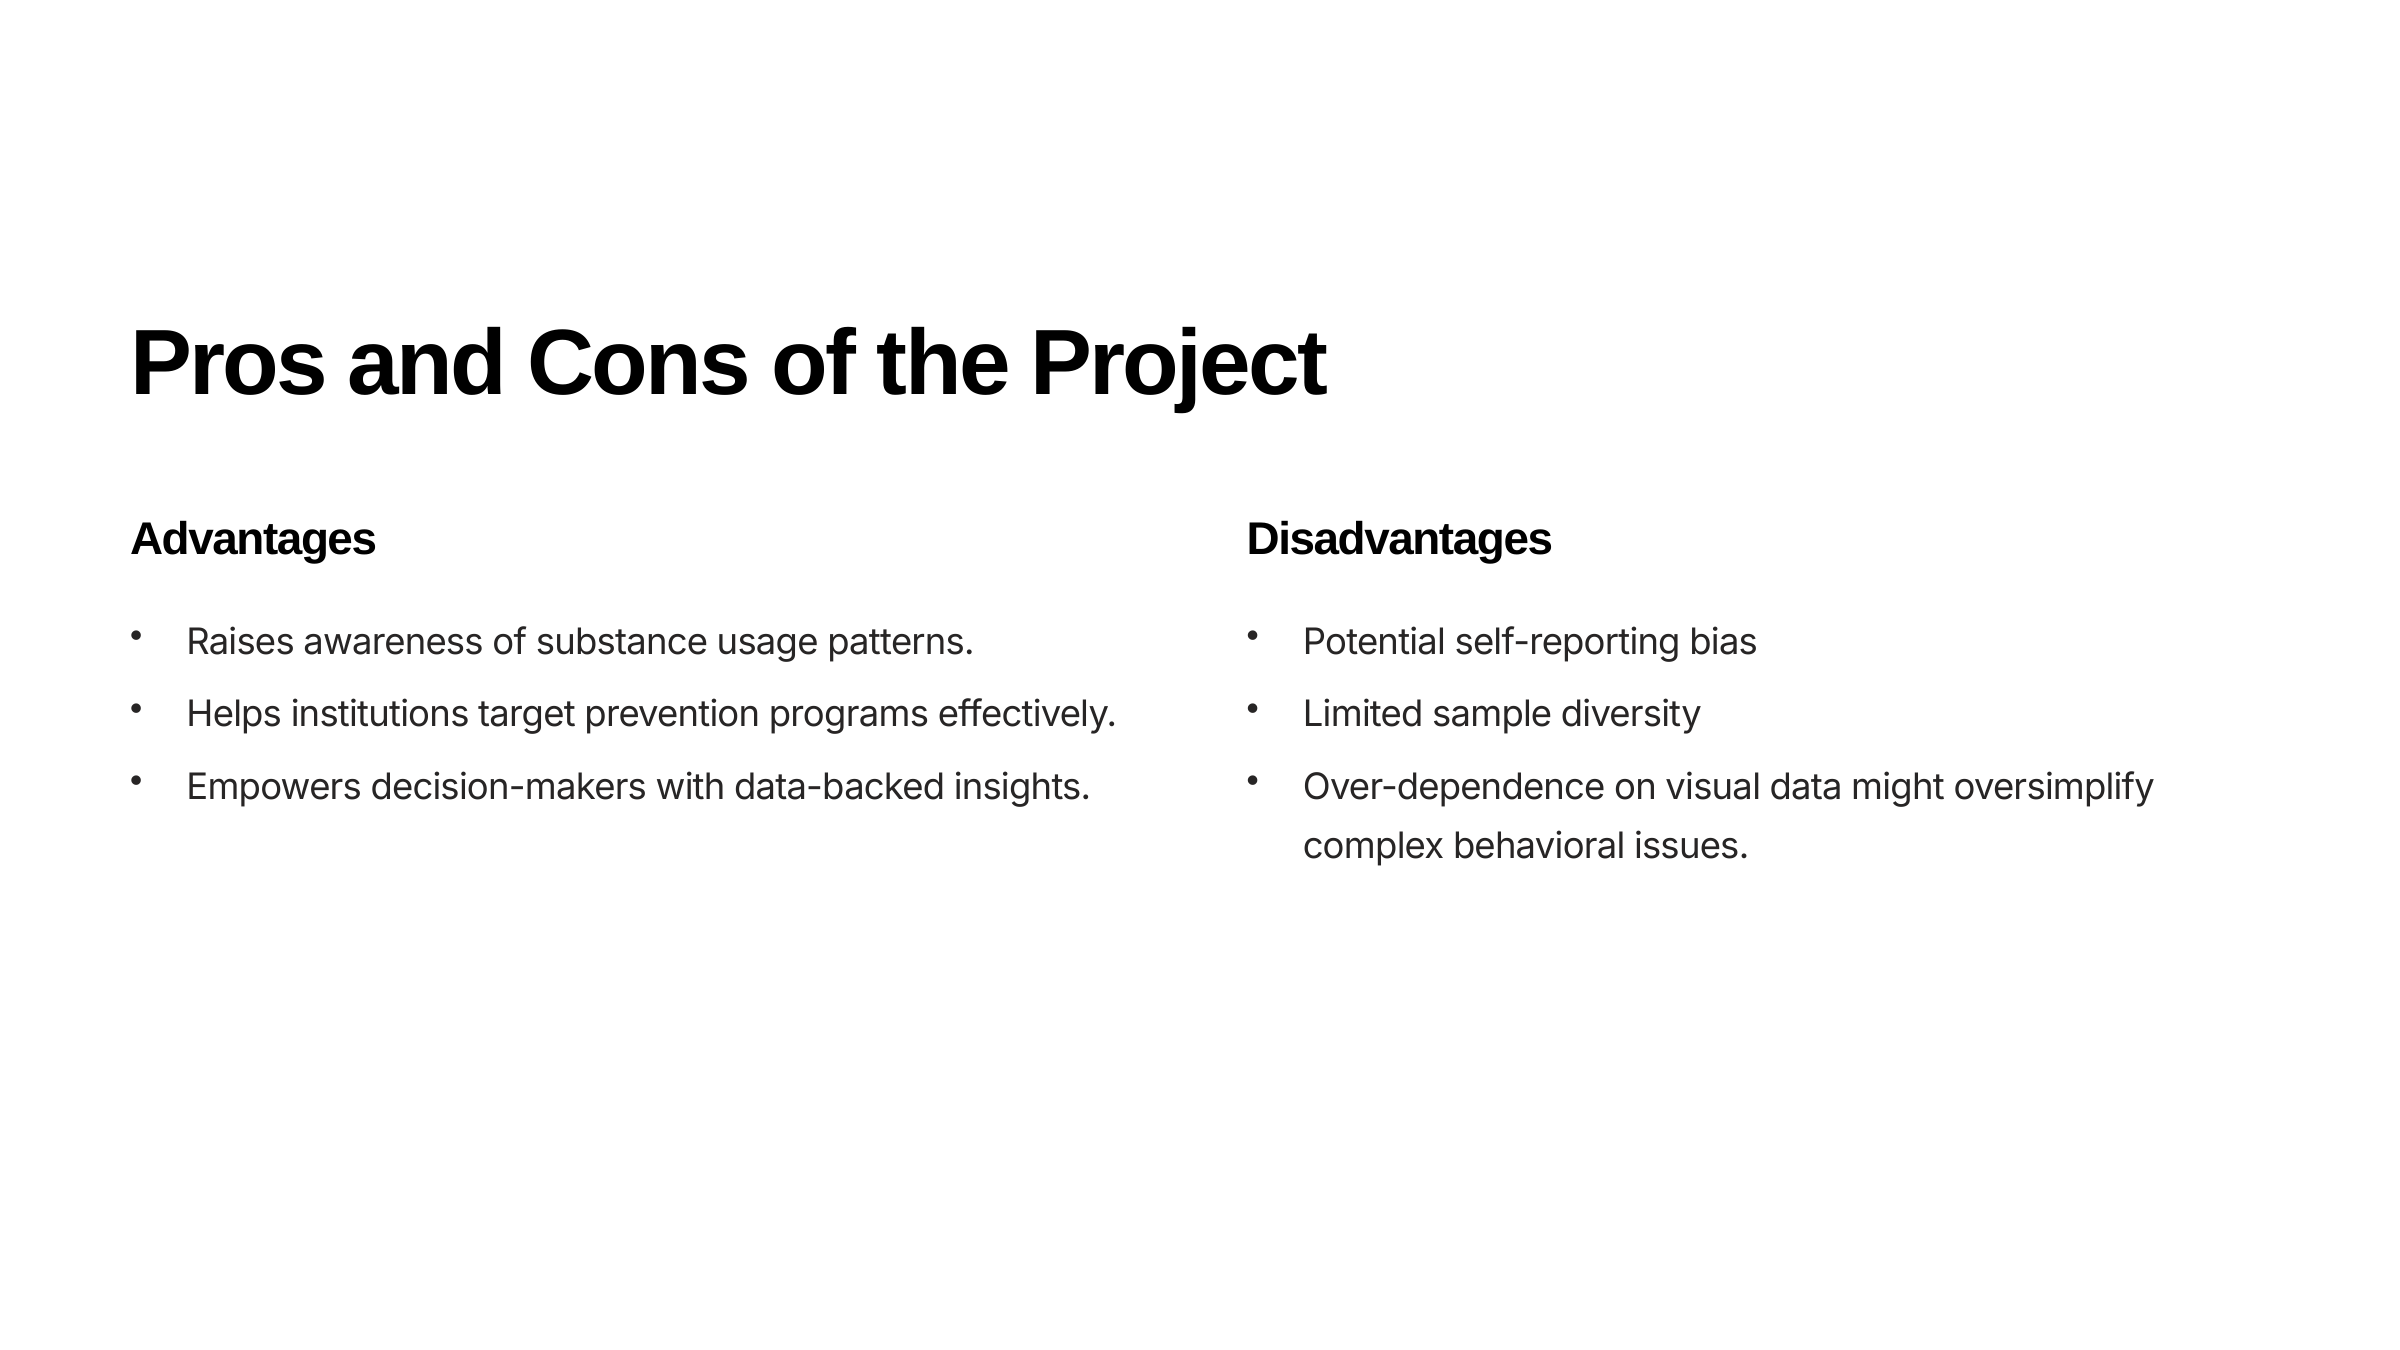

Pros and Cons of the Project
Advantages
Disadvantages
Raises awareness of substance usage patterns.
Potential self-reporting bias
Helps institutions target prevention programs effectively.
Limited sample diversity
Empowers decision-makers with data-backed insights.
Over-dependence on visual data might oversimplify complex behavioral issues.